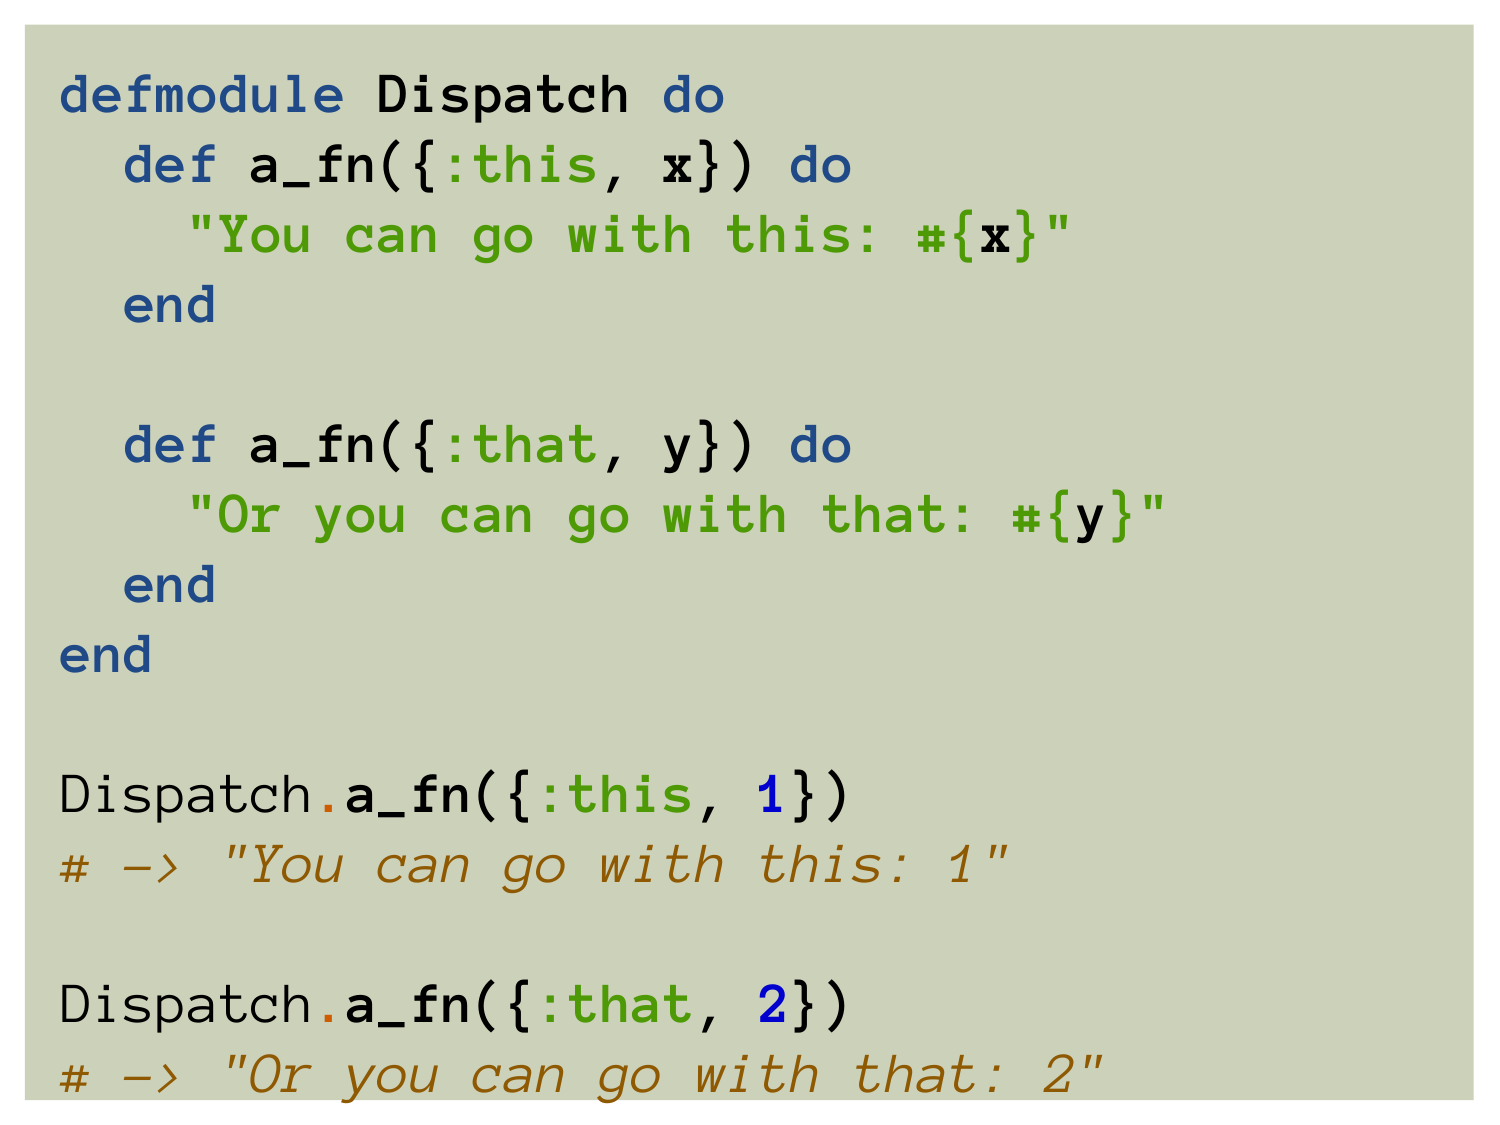

defmodule Dispatch do
  def a_fn({:this, x}) do
    "You can go with this: #{x}"
  end

  def a_fn({:that, y}) do
    "Or you can go with that: #{y}"
  end
end

Dispatch.a_fn({:this, 1})
# -> "You can go with this: 1"

Dispatch.a_fn({:that, 2})
# -> "Or you can go with that: 2"